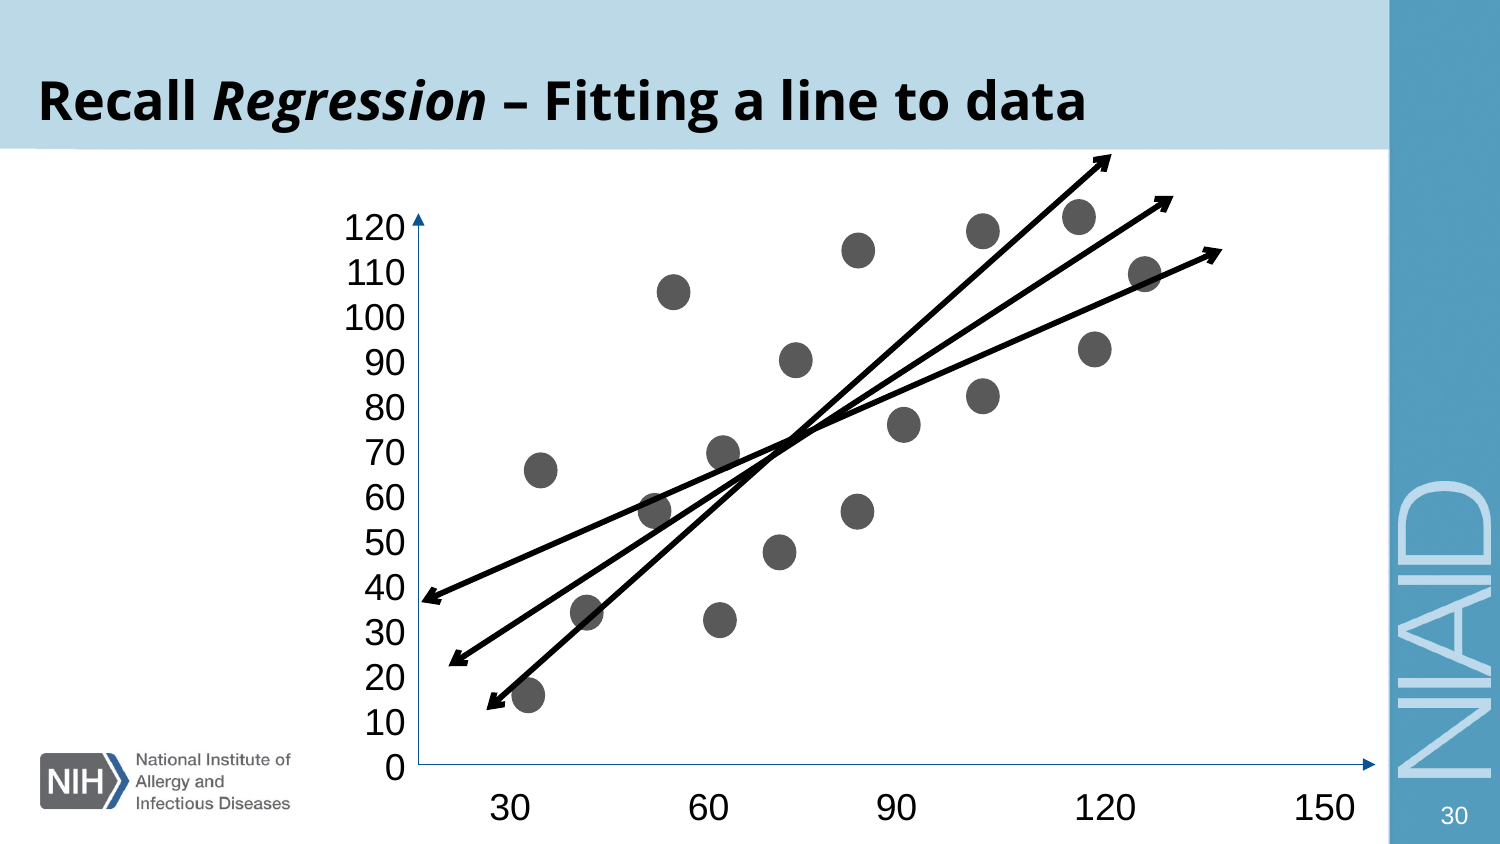

# Recall Regression – Fitting a line to data
120
110
100
90
80
70
60
50
40
30
20
10
0

     30               60              90               120               150
30